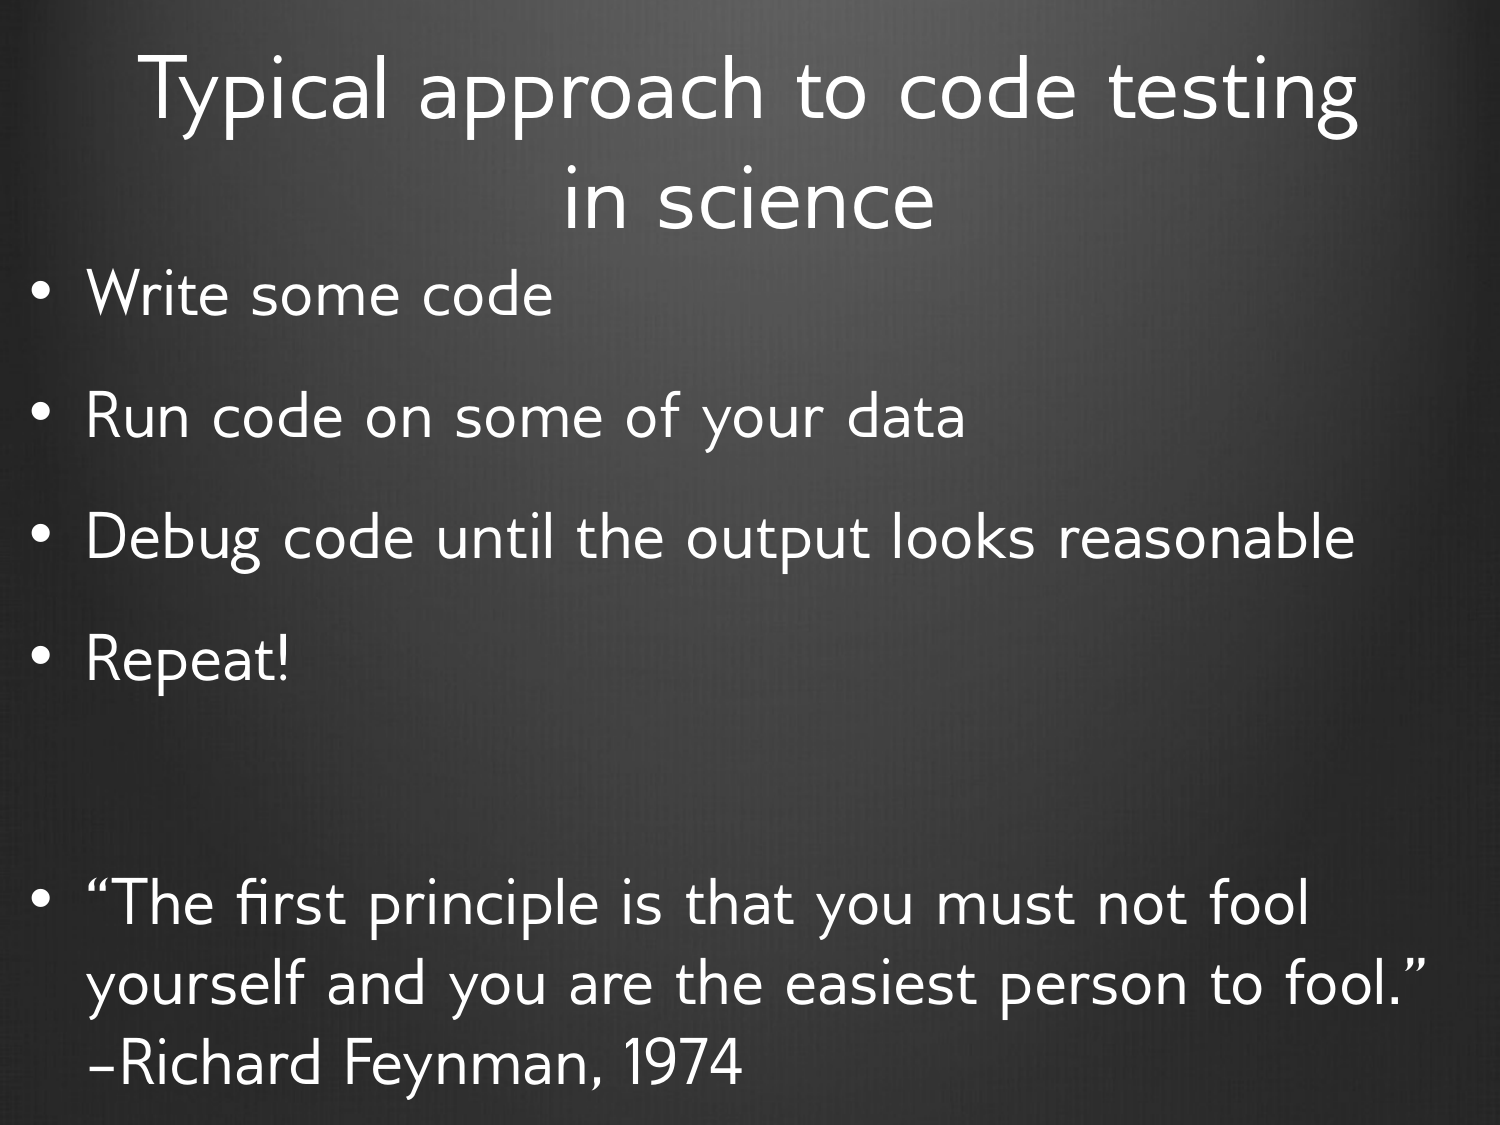

# Typical approach to code testing in science
Write some code
Run code on some of your data
Debug code until the output looks reasonable
Repeat!

“The first principle is that you must not fool yourself and you are the easiest person to fool.”
–Richard Feynman, 1974